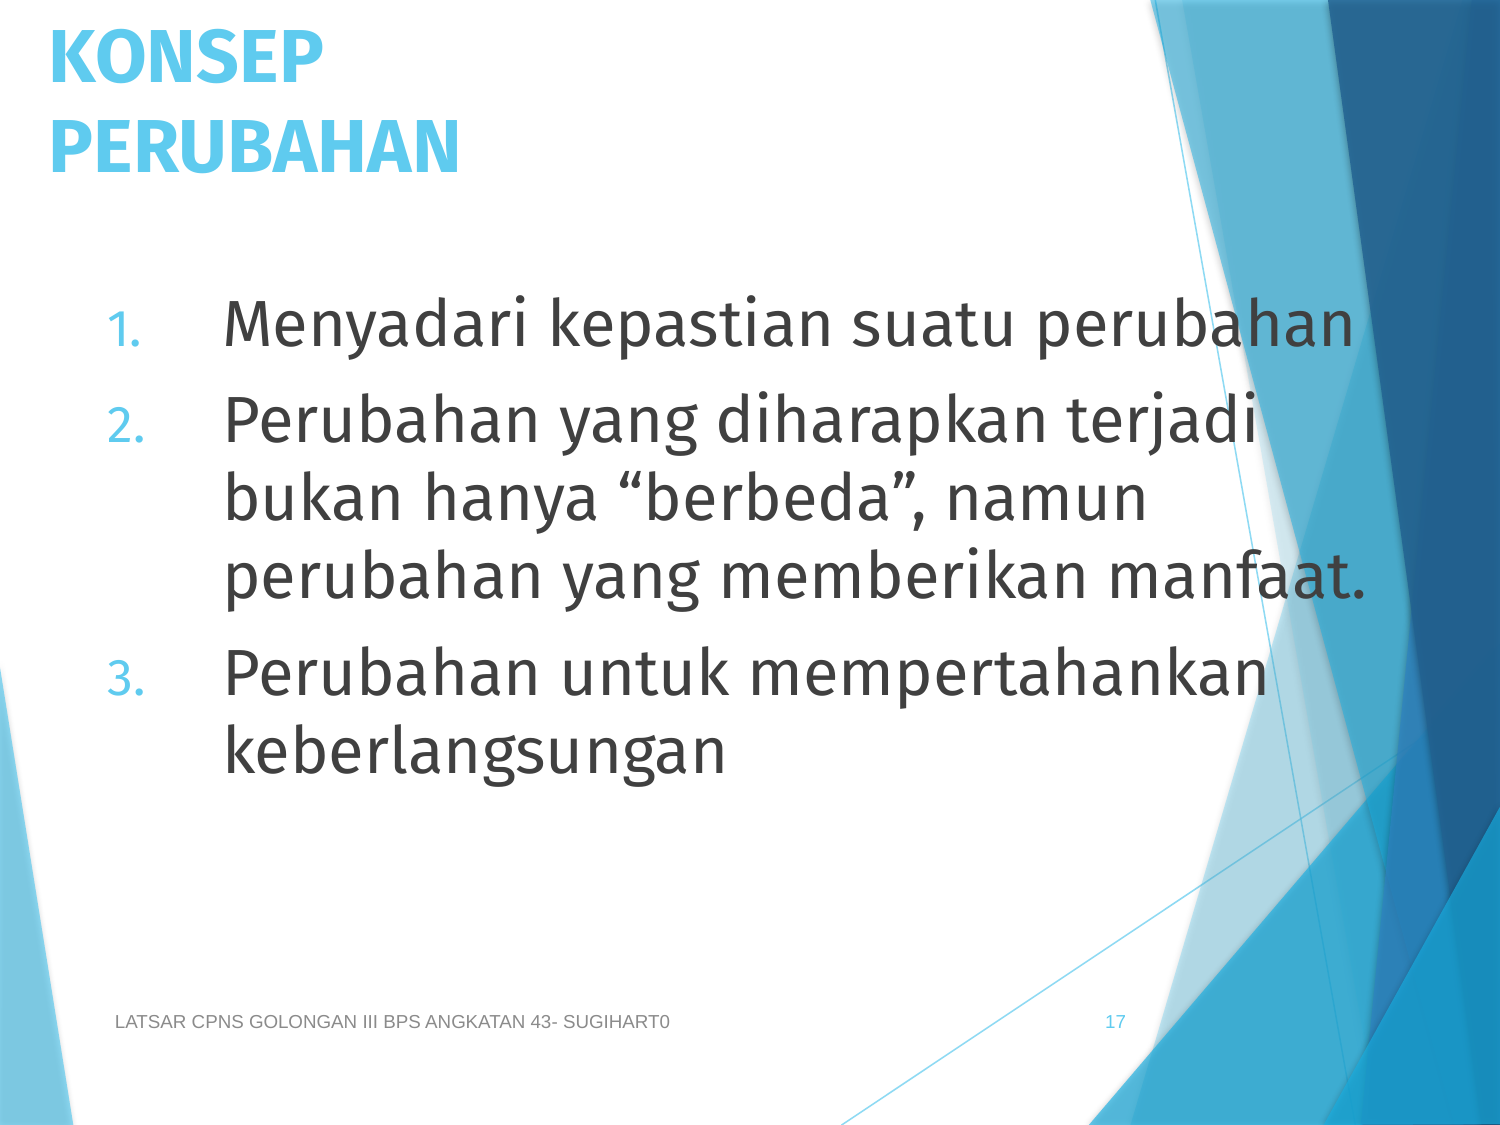

# KONSEP PERUBAHAN
Menyadari kepastian suatu perubahan
Perubahan yang diharapkan terjadi bukan hanya “berbeda”, namun perubahan yang memberikan manfaat.
Perubahan untuk mempertahankan keberlangsungan
LATSAR CPNS GOLONGAN III BPS ANGKATAN 43- SUGIHART0
17